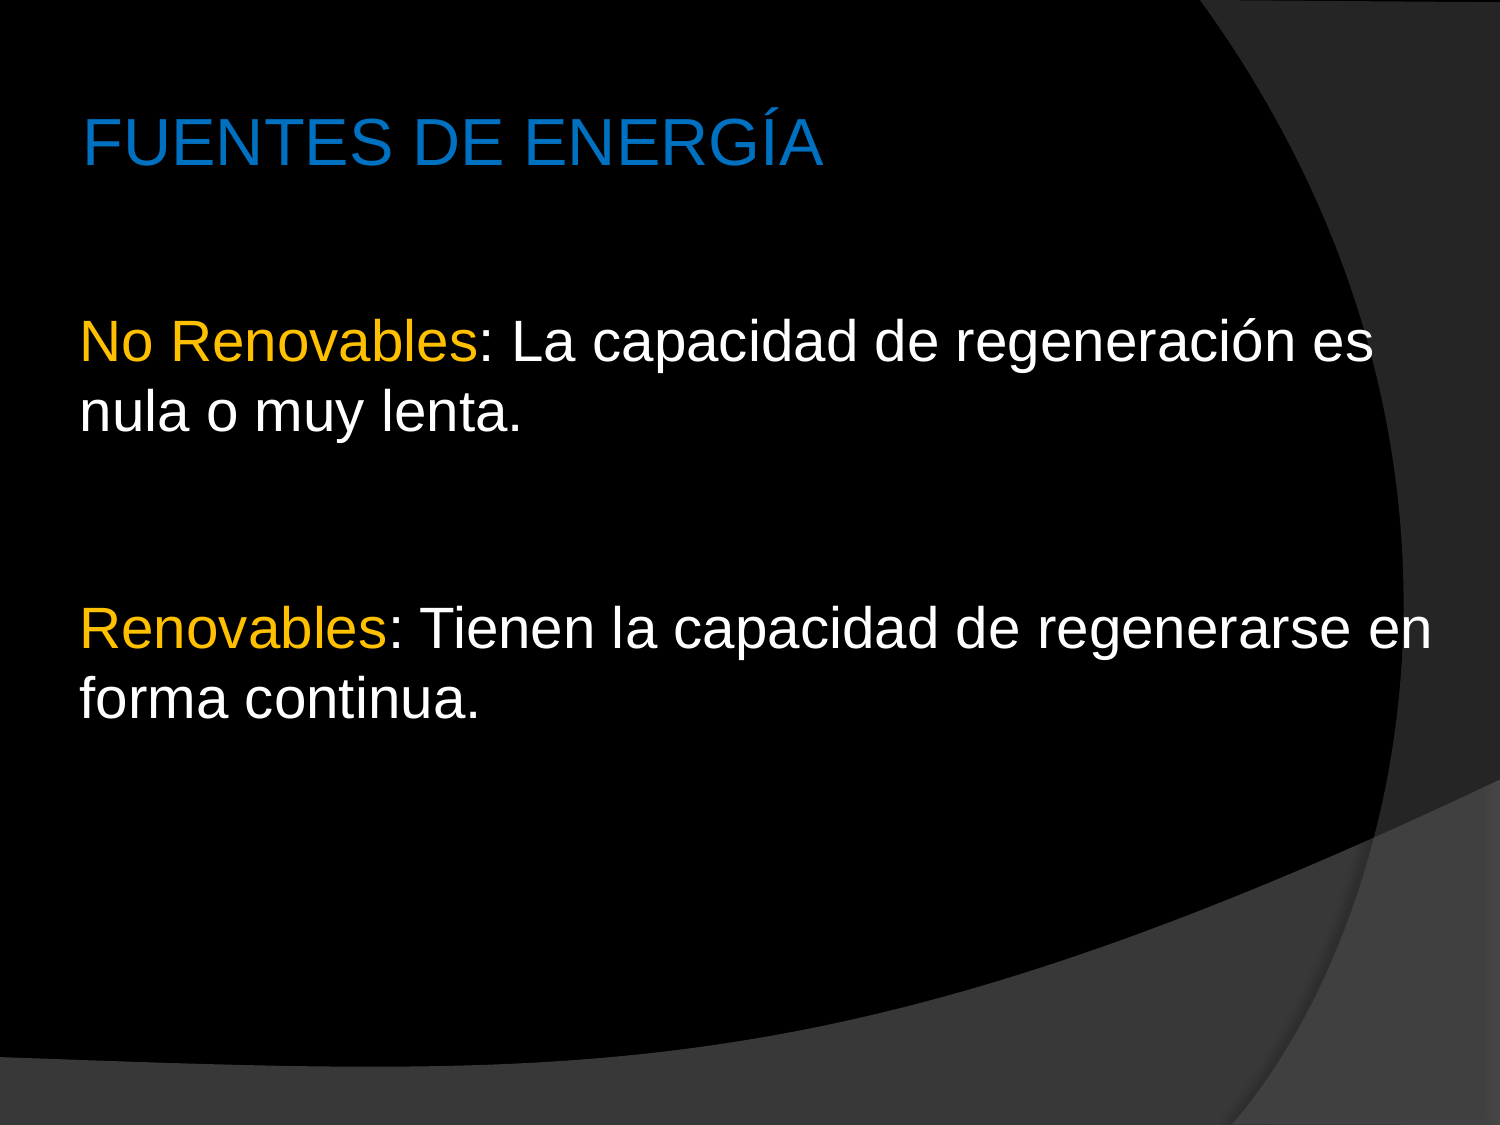

# FUENTES DE ENERGÍA
No Renovables: La capacidad de regeneración es nula o muy lenta.
Renovables: Tienen la capacidad de regenerarse en forma continua.